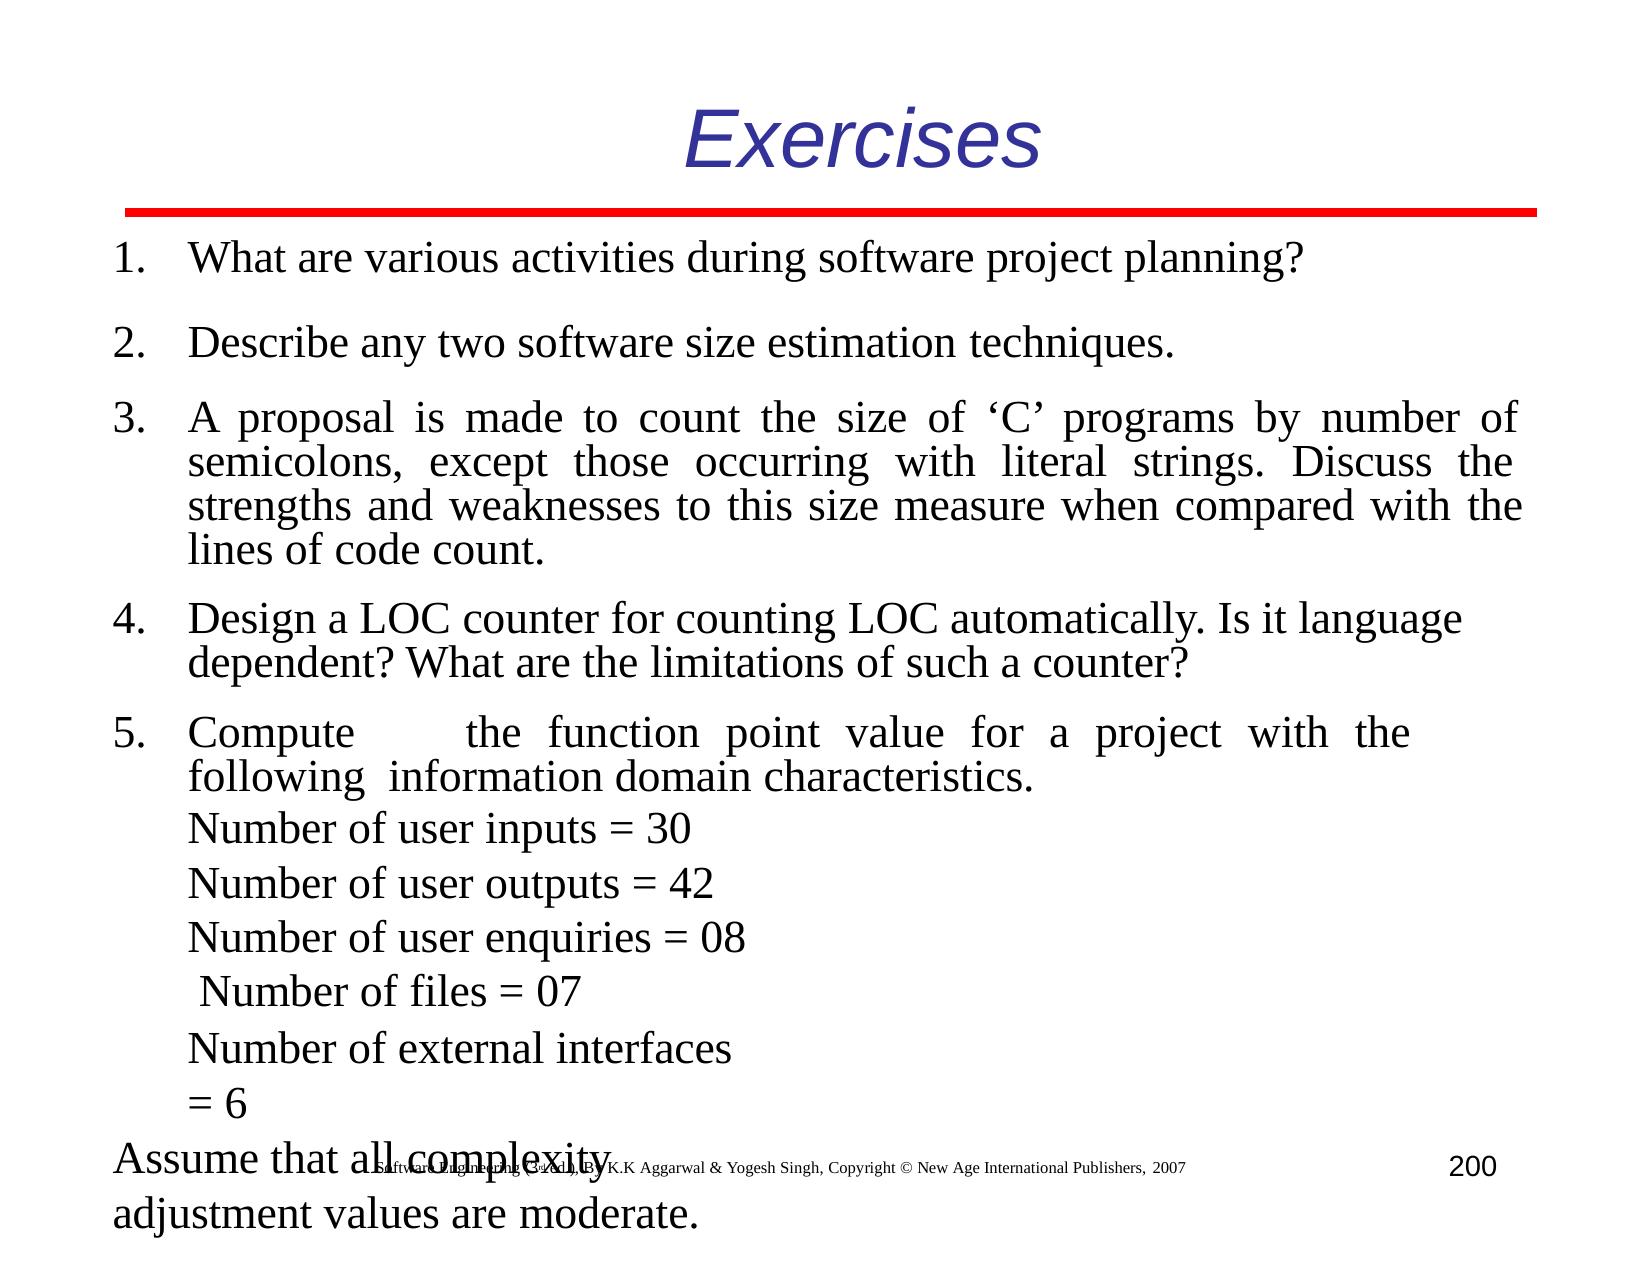

# Exercises

What are various activities during software project planning?
Describe any two software size estimation techniques.
A proposal is made to count the size of ‘C’ programs by number of  semicolons, except those occurring with literal strings. Discuss the  strengths and weaknesses to this size measure when compared with the  lines of code count.
Design a LOC counter for counting LOC automatically. Is it language  dependent? What are the limitations of such a counter?
Compute	the	function	point	value	for	a	project	with	the	following  information domain characteristics.
Number of user inputs = 30  Number of user outputs = 42  Number of user enquiries = 08  Number of files = 07
Number of external interfaces = 6
Assume that all complexity adjustment values are moderate.
200
Software Engineering (3rd  ed.), By K.K Aggarwal & Yogesh Singh, Copyright © New Age International Publishers, 2007